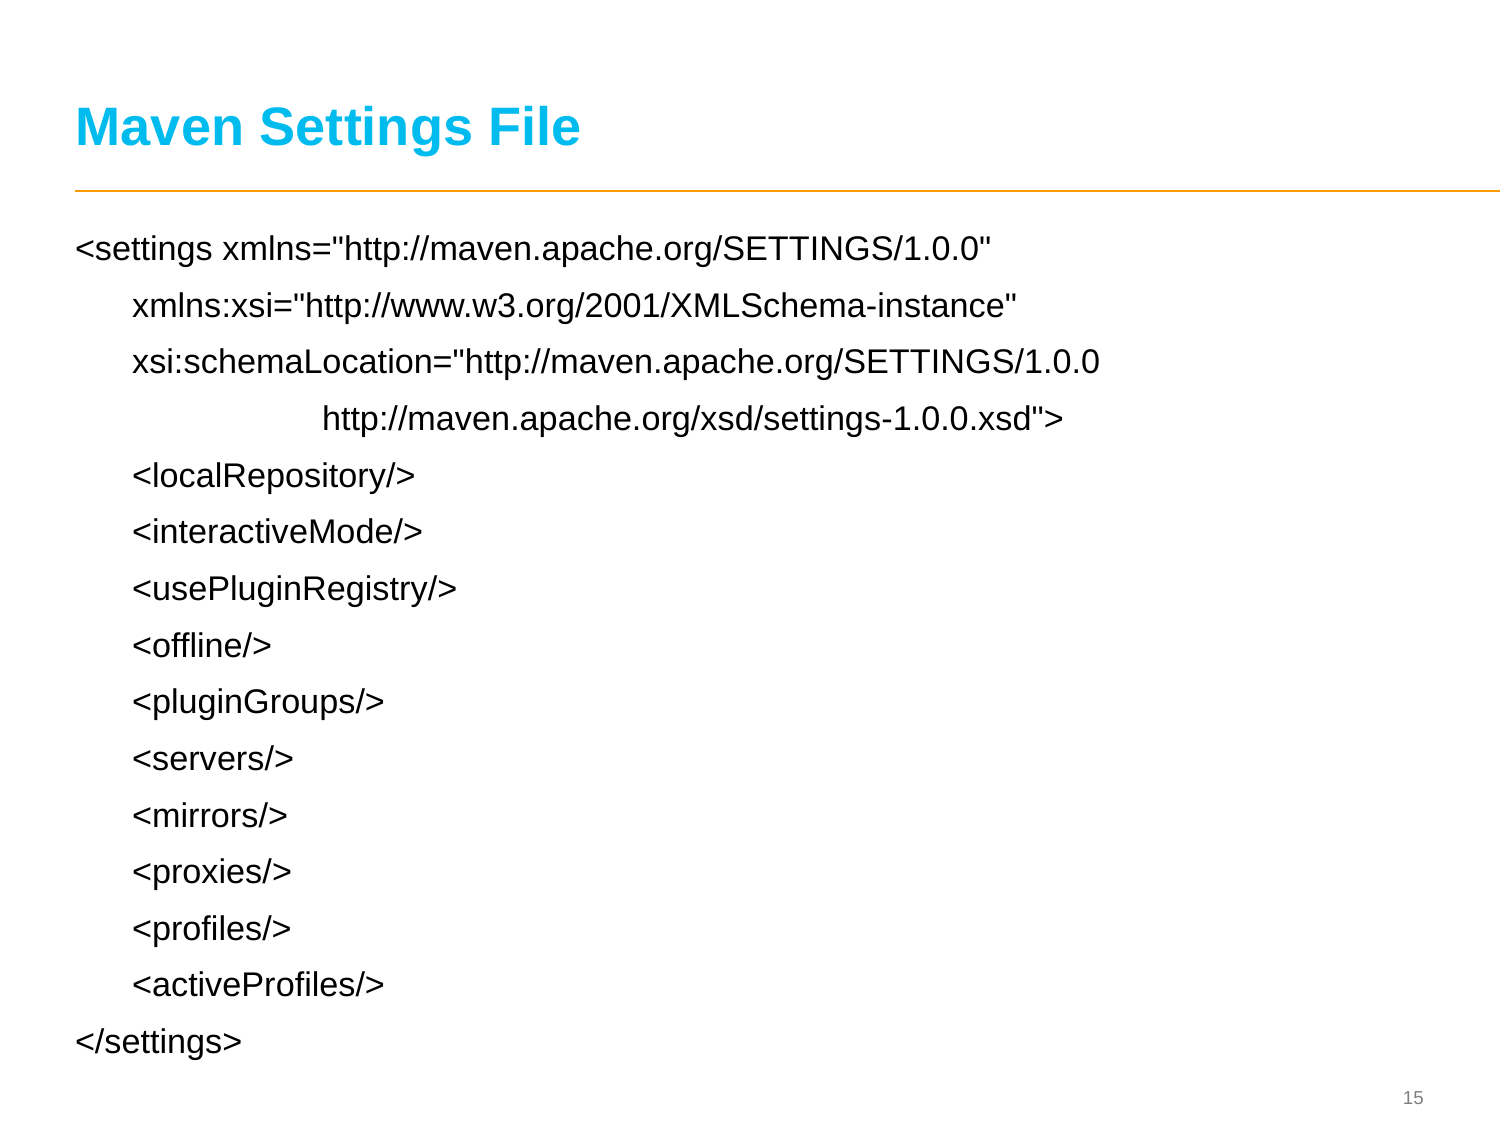

# Maven Settings File
<settings xmlns="http://maven.apache.org/SETTINGS/1.0.0"
      xmlns:xsi="http://www.w3.org/2001/XMLSchema-instance"
      xsi:schemaLocation="http://maven.apache.org/SETTINGS/1.0.0
                          http://maven.apache.org/xsd/settings-1.0.0.xsd">
      <localRepository/>
      <interactiveMode/>
      <usePluginRegistry/>
      <offline/>
      <pluginGroups/>
      <servers/>
      <mirrors/>
      <proxies/>
      <profiles/>
      <activeProfiles/>
</settings>